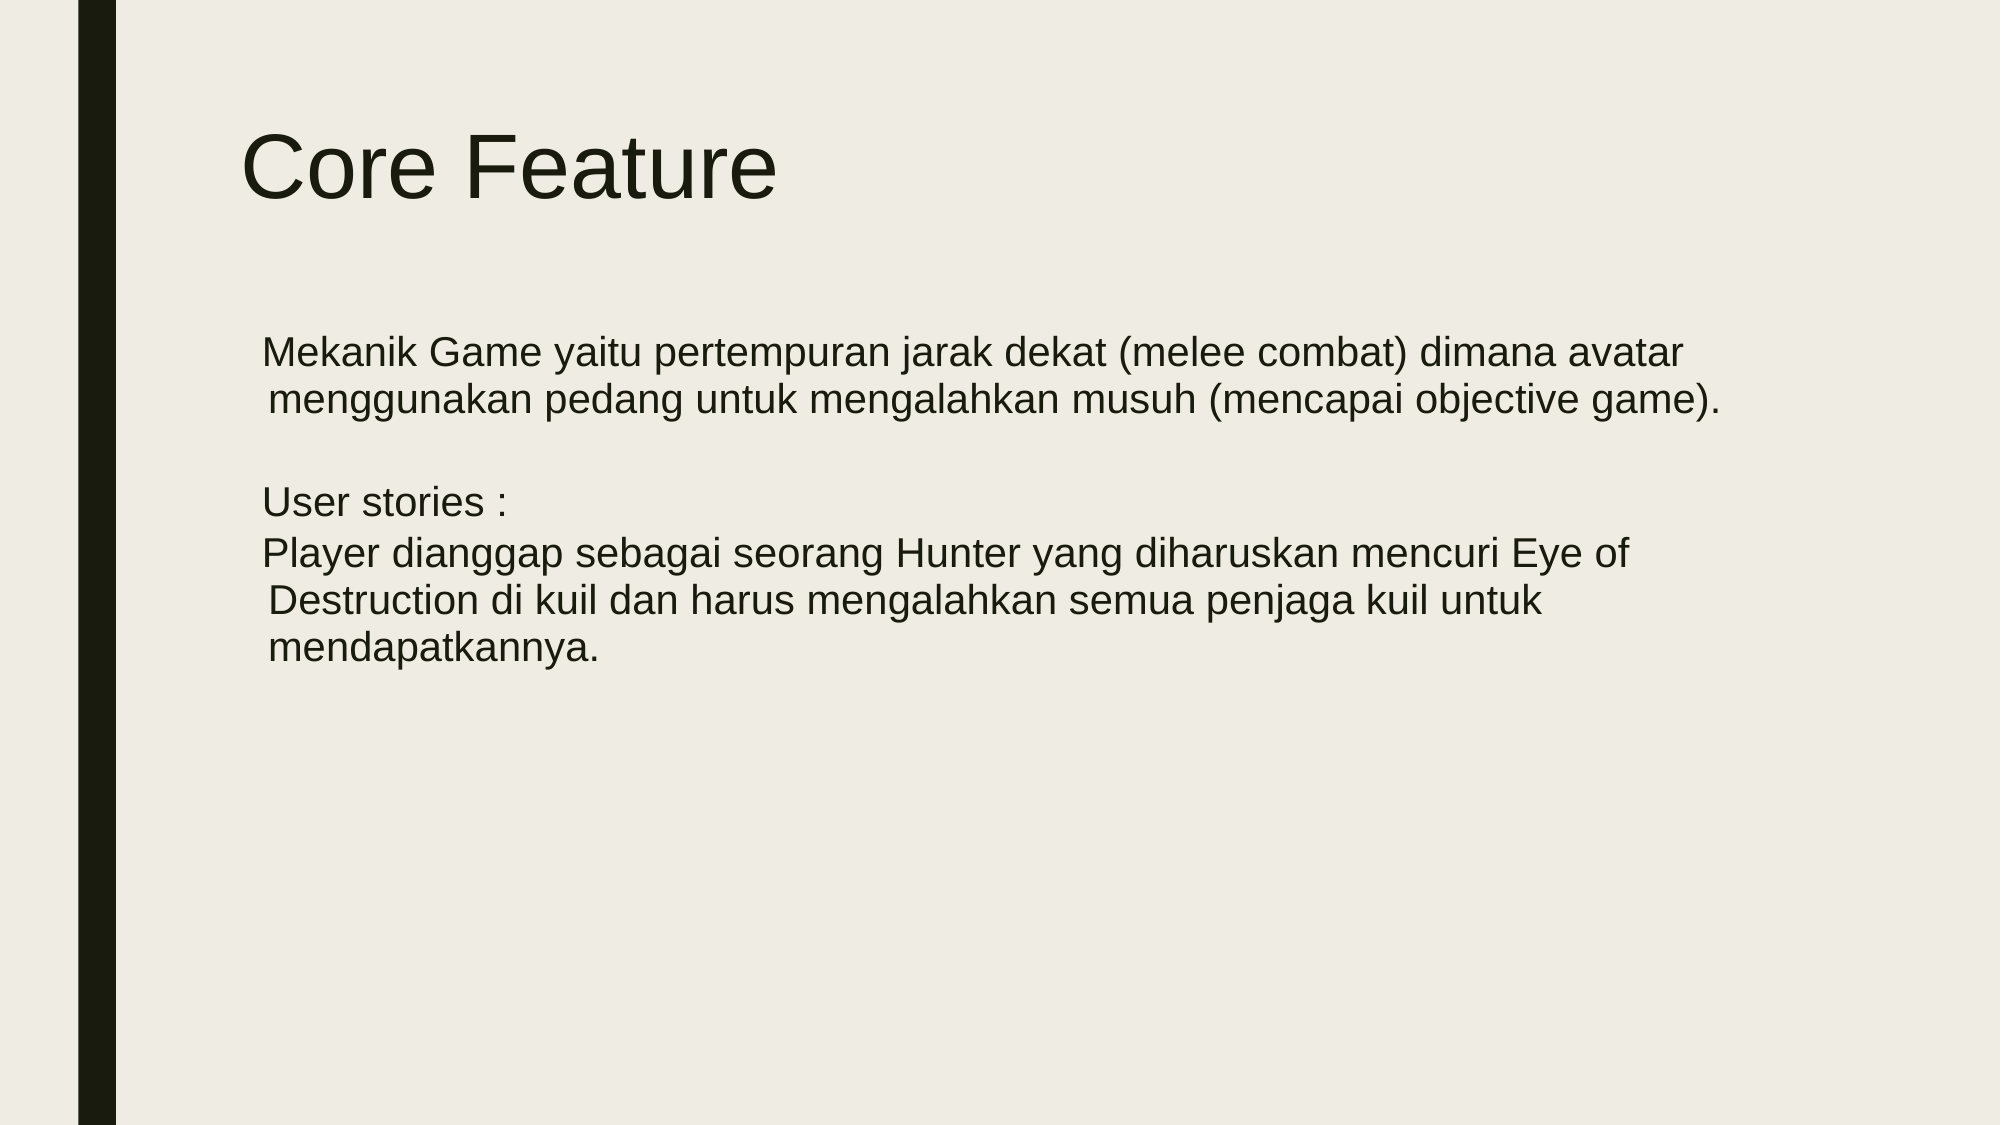

# Core Feature
Mekanik Game yaitu pertempuran jarak dekat (melee combat) dimana avatar menggunakan pedang untuk mengalahkan musuh (mencapai objective game).

User stories :
Player dianggap sebagai seorang Hunter yang diharuskan mencuri Eye of Destruction di kuil dan harus mengalahkan semua penjaga kuil untuk mendapatkannya.